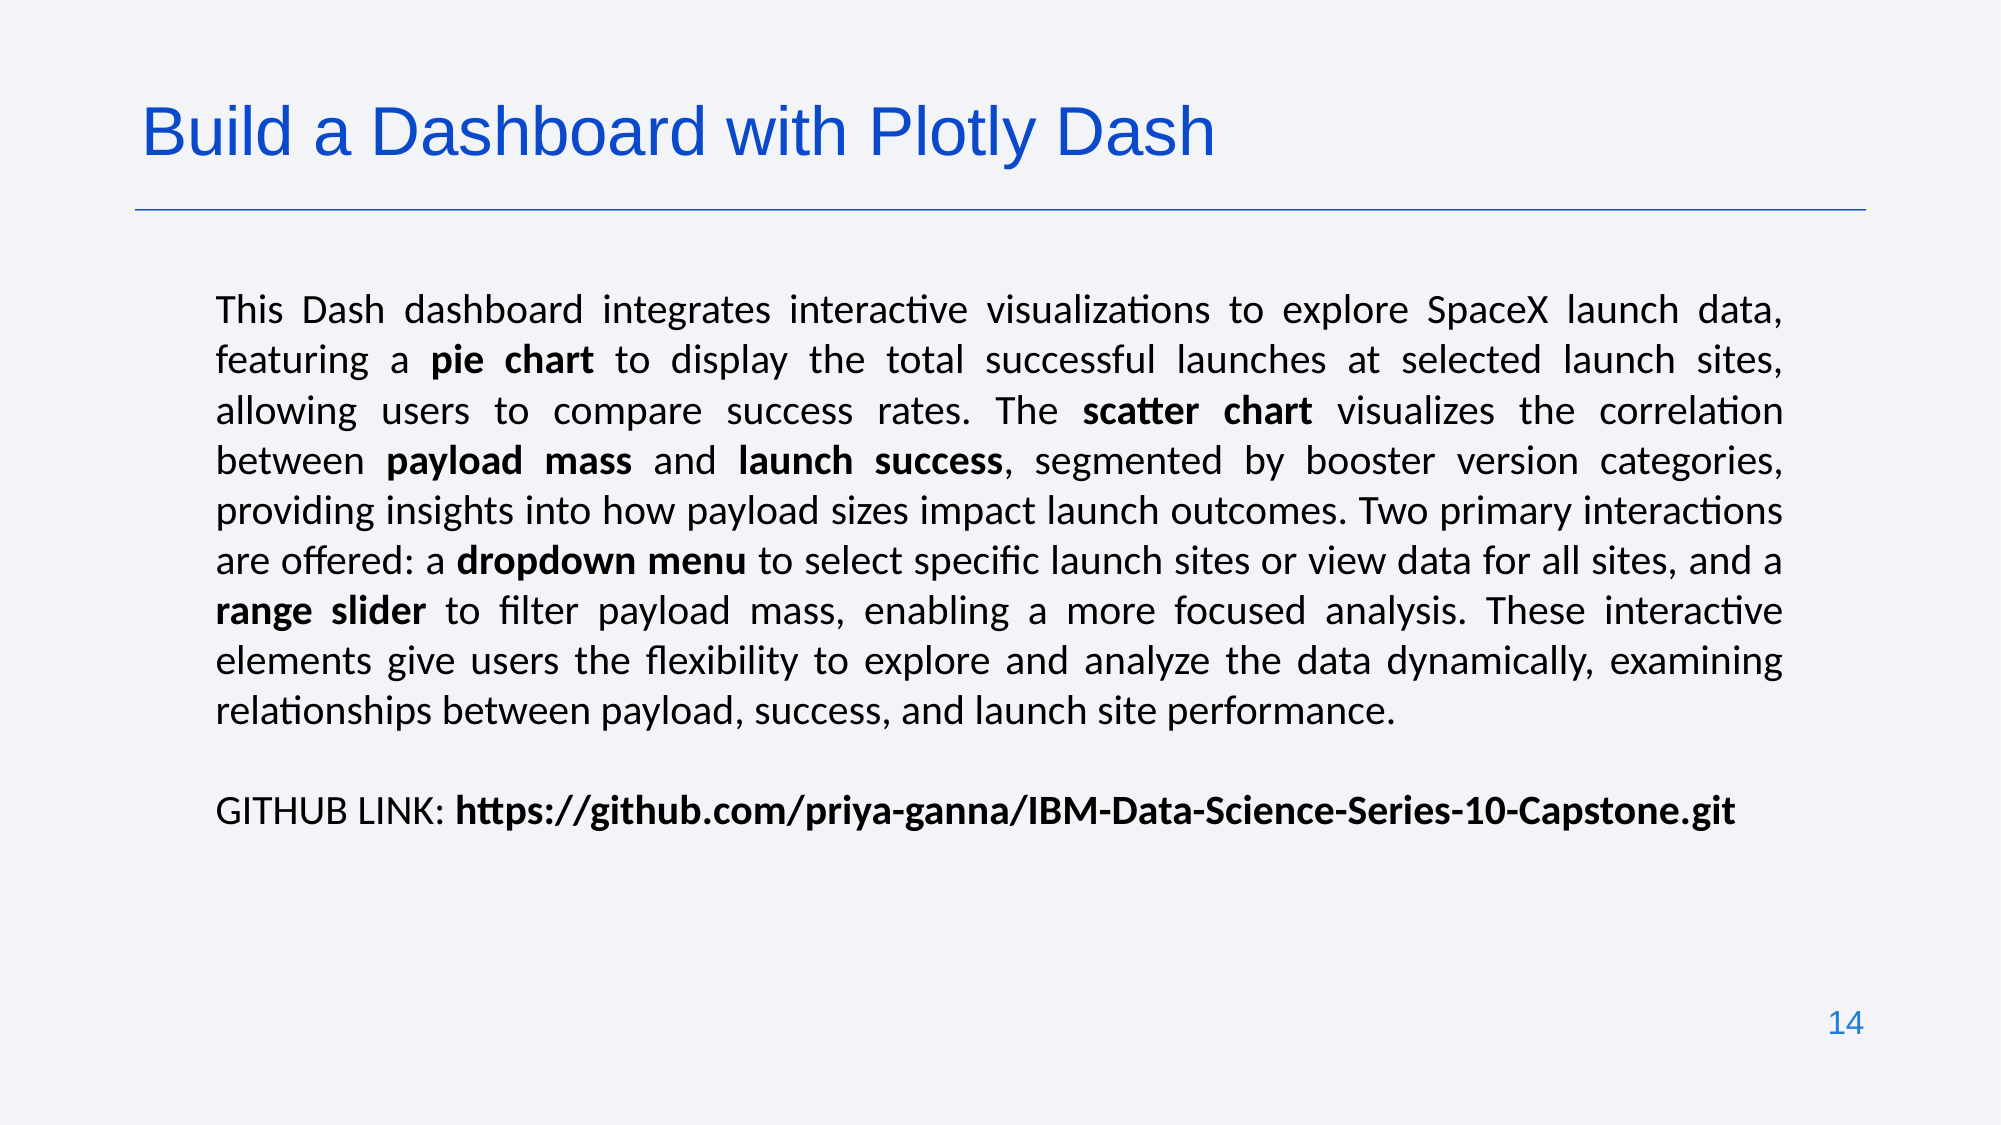

Build a Dashboard with Plotly Dash
This Dash dashboard integrates interactive visualizations to explore SpaceX launch data, featuring a pie chart to display the total successful launches at selected launch sites, allowing users to compare success rates. The scatter chart visualizes the correlation between payload mass and launch success, segmented by booster version categories, providing insights into how payload sizes impact launch outcomes. Two primary interactions are offered: a dropdown menu to select specific launch sites or view data for all sites, and a range slider to filter payload mass, enabling a more focused analysis. These interactive elements give users the flexibility to explore and analyze the data dynamically, examining relationships between payload, success, and launch site performance.

GITHUB LINK: https://github.com/priya-ganna/IBM-Data-Science-Series-10-Capstone.git
14